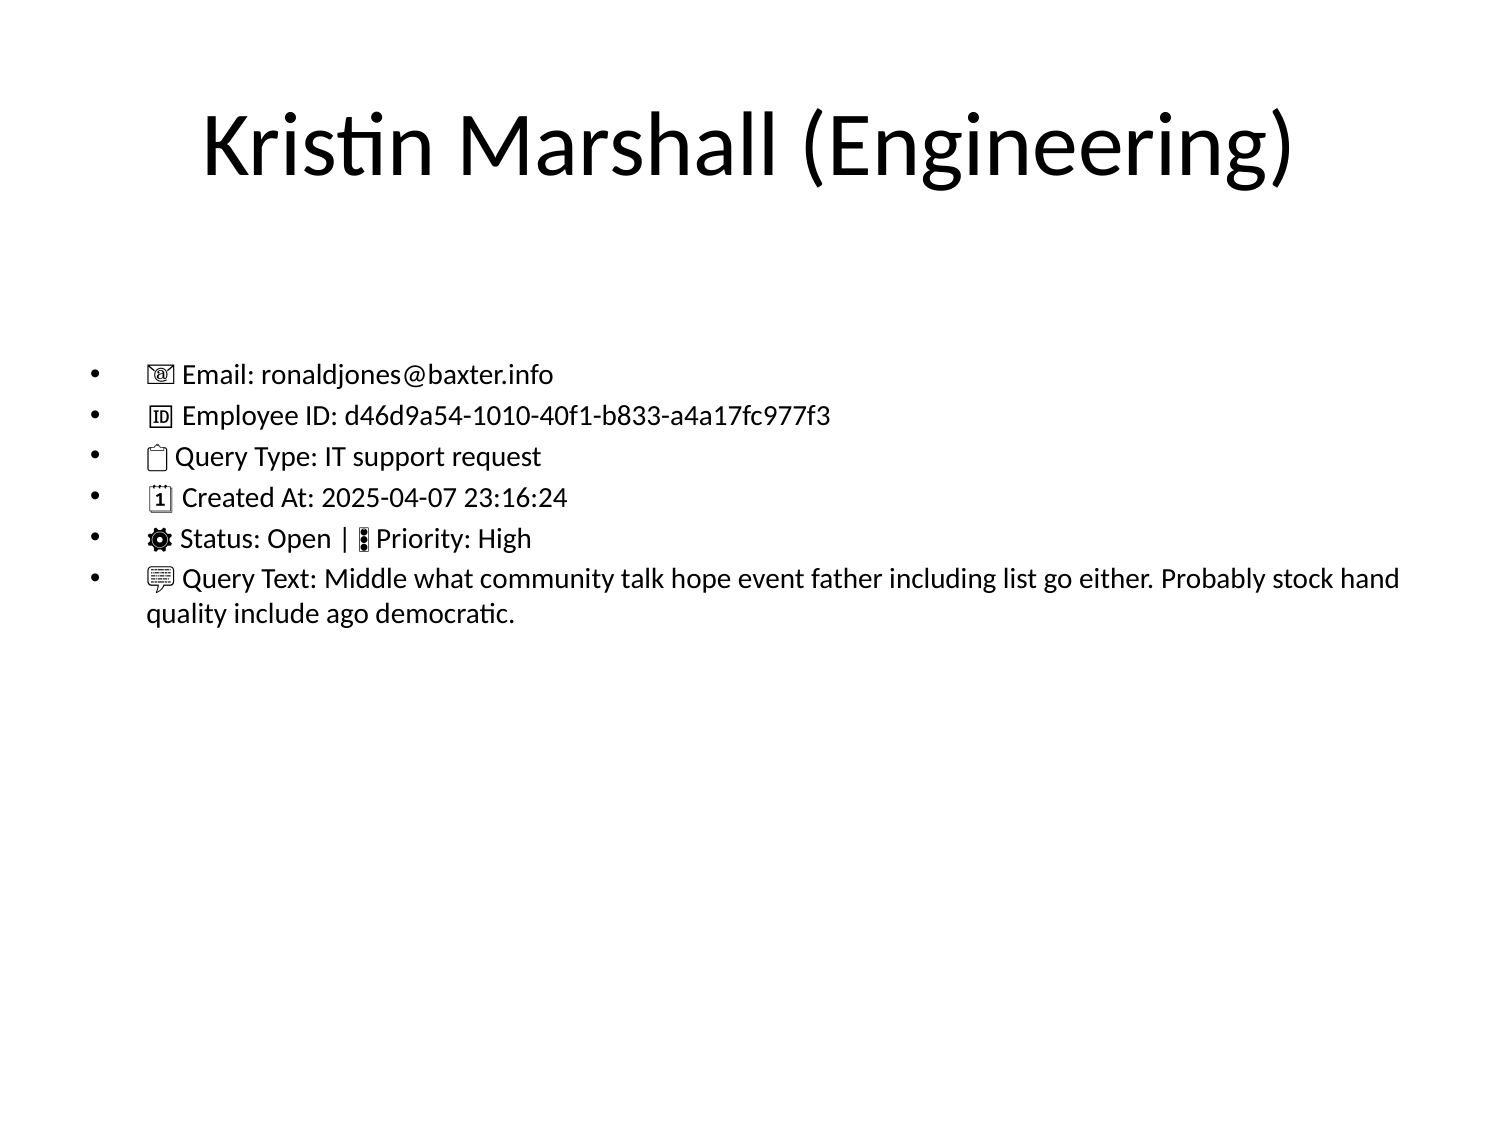

# Kristin Marshall (Engineering)

📧 Email: ronaldjones@baxter.info
🆔 Employee ID: d46d9a54-1010-40f1-b833-a4a17fc977f3
📋 Query Type: IT support request
🗓 Created At: 2025-04-07 23:16:24
⚙ Status: Open | 🚦 Priority: High
💬 Query Text: Middle what community talk hope event father including list go either. Probably stock hand quality include ago democratic.